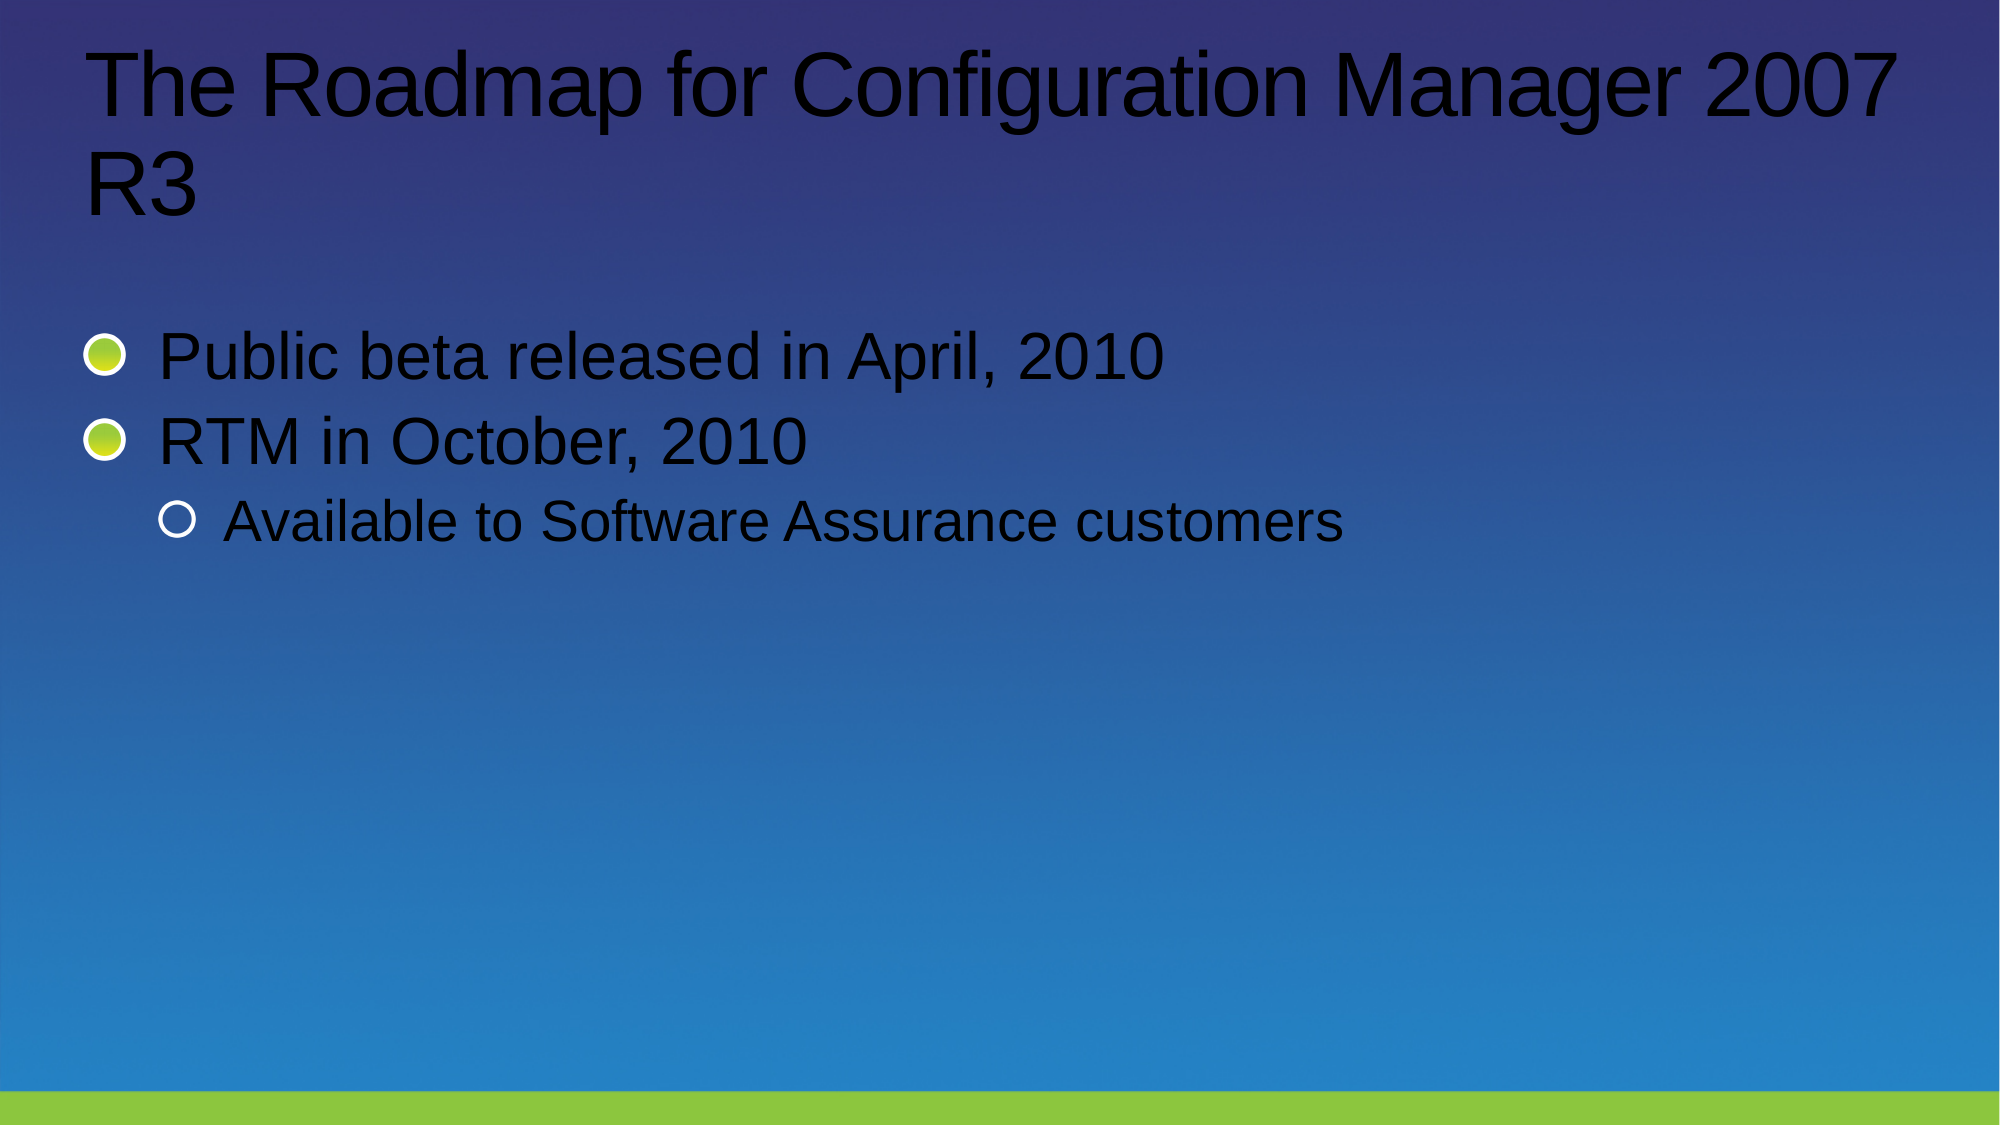

# The Roadmap for Configuration Manager 2007 R3
Public beta released in April, 2010
RTM in October, 2010
Available to Software Assurance customers